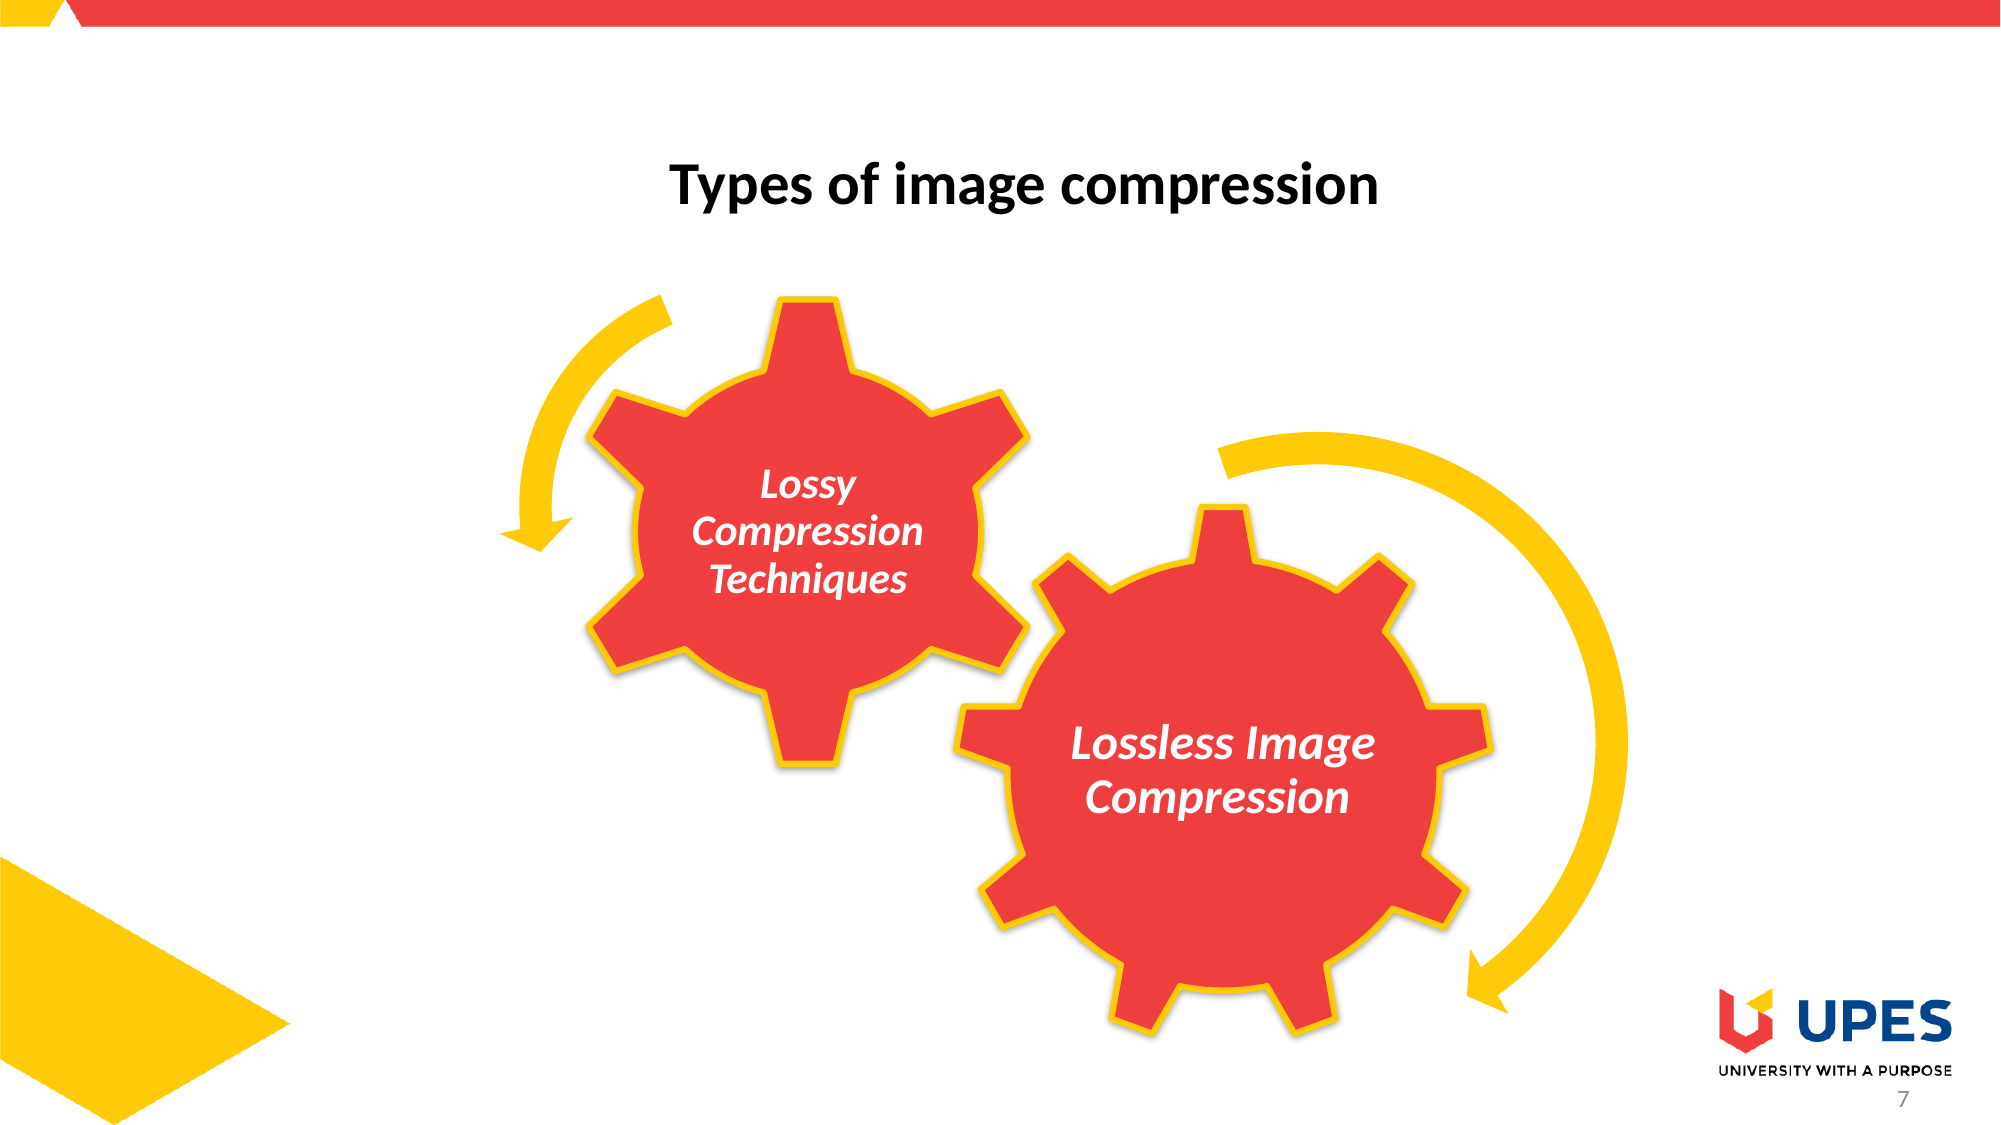

# Types of image compression
Lossless Image Compression
Lossy Compression Techniques